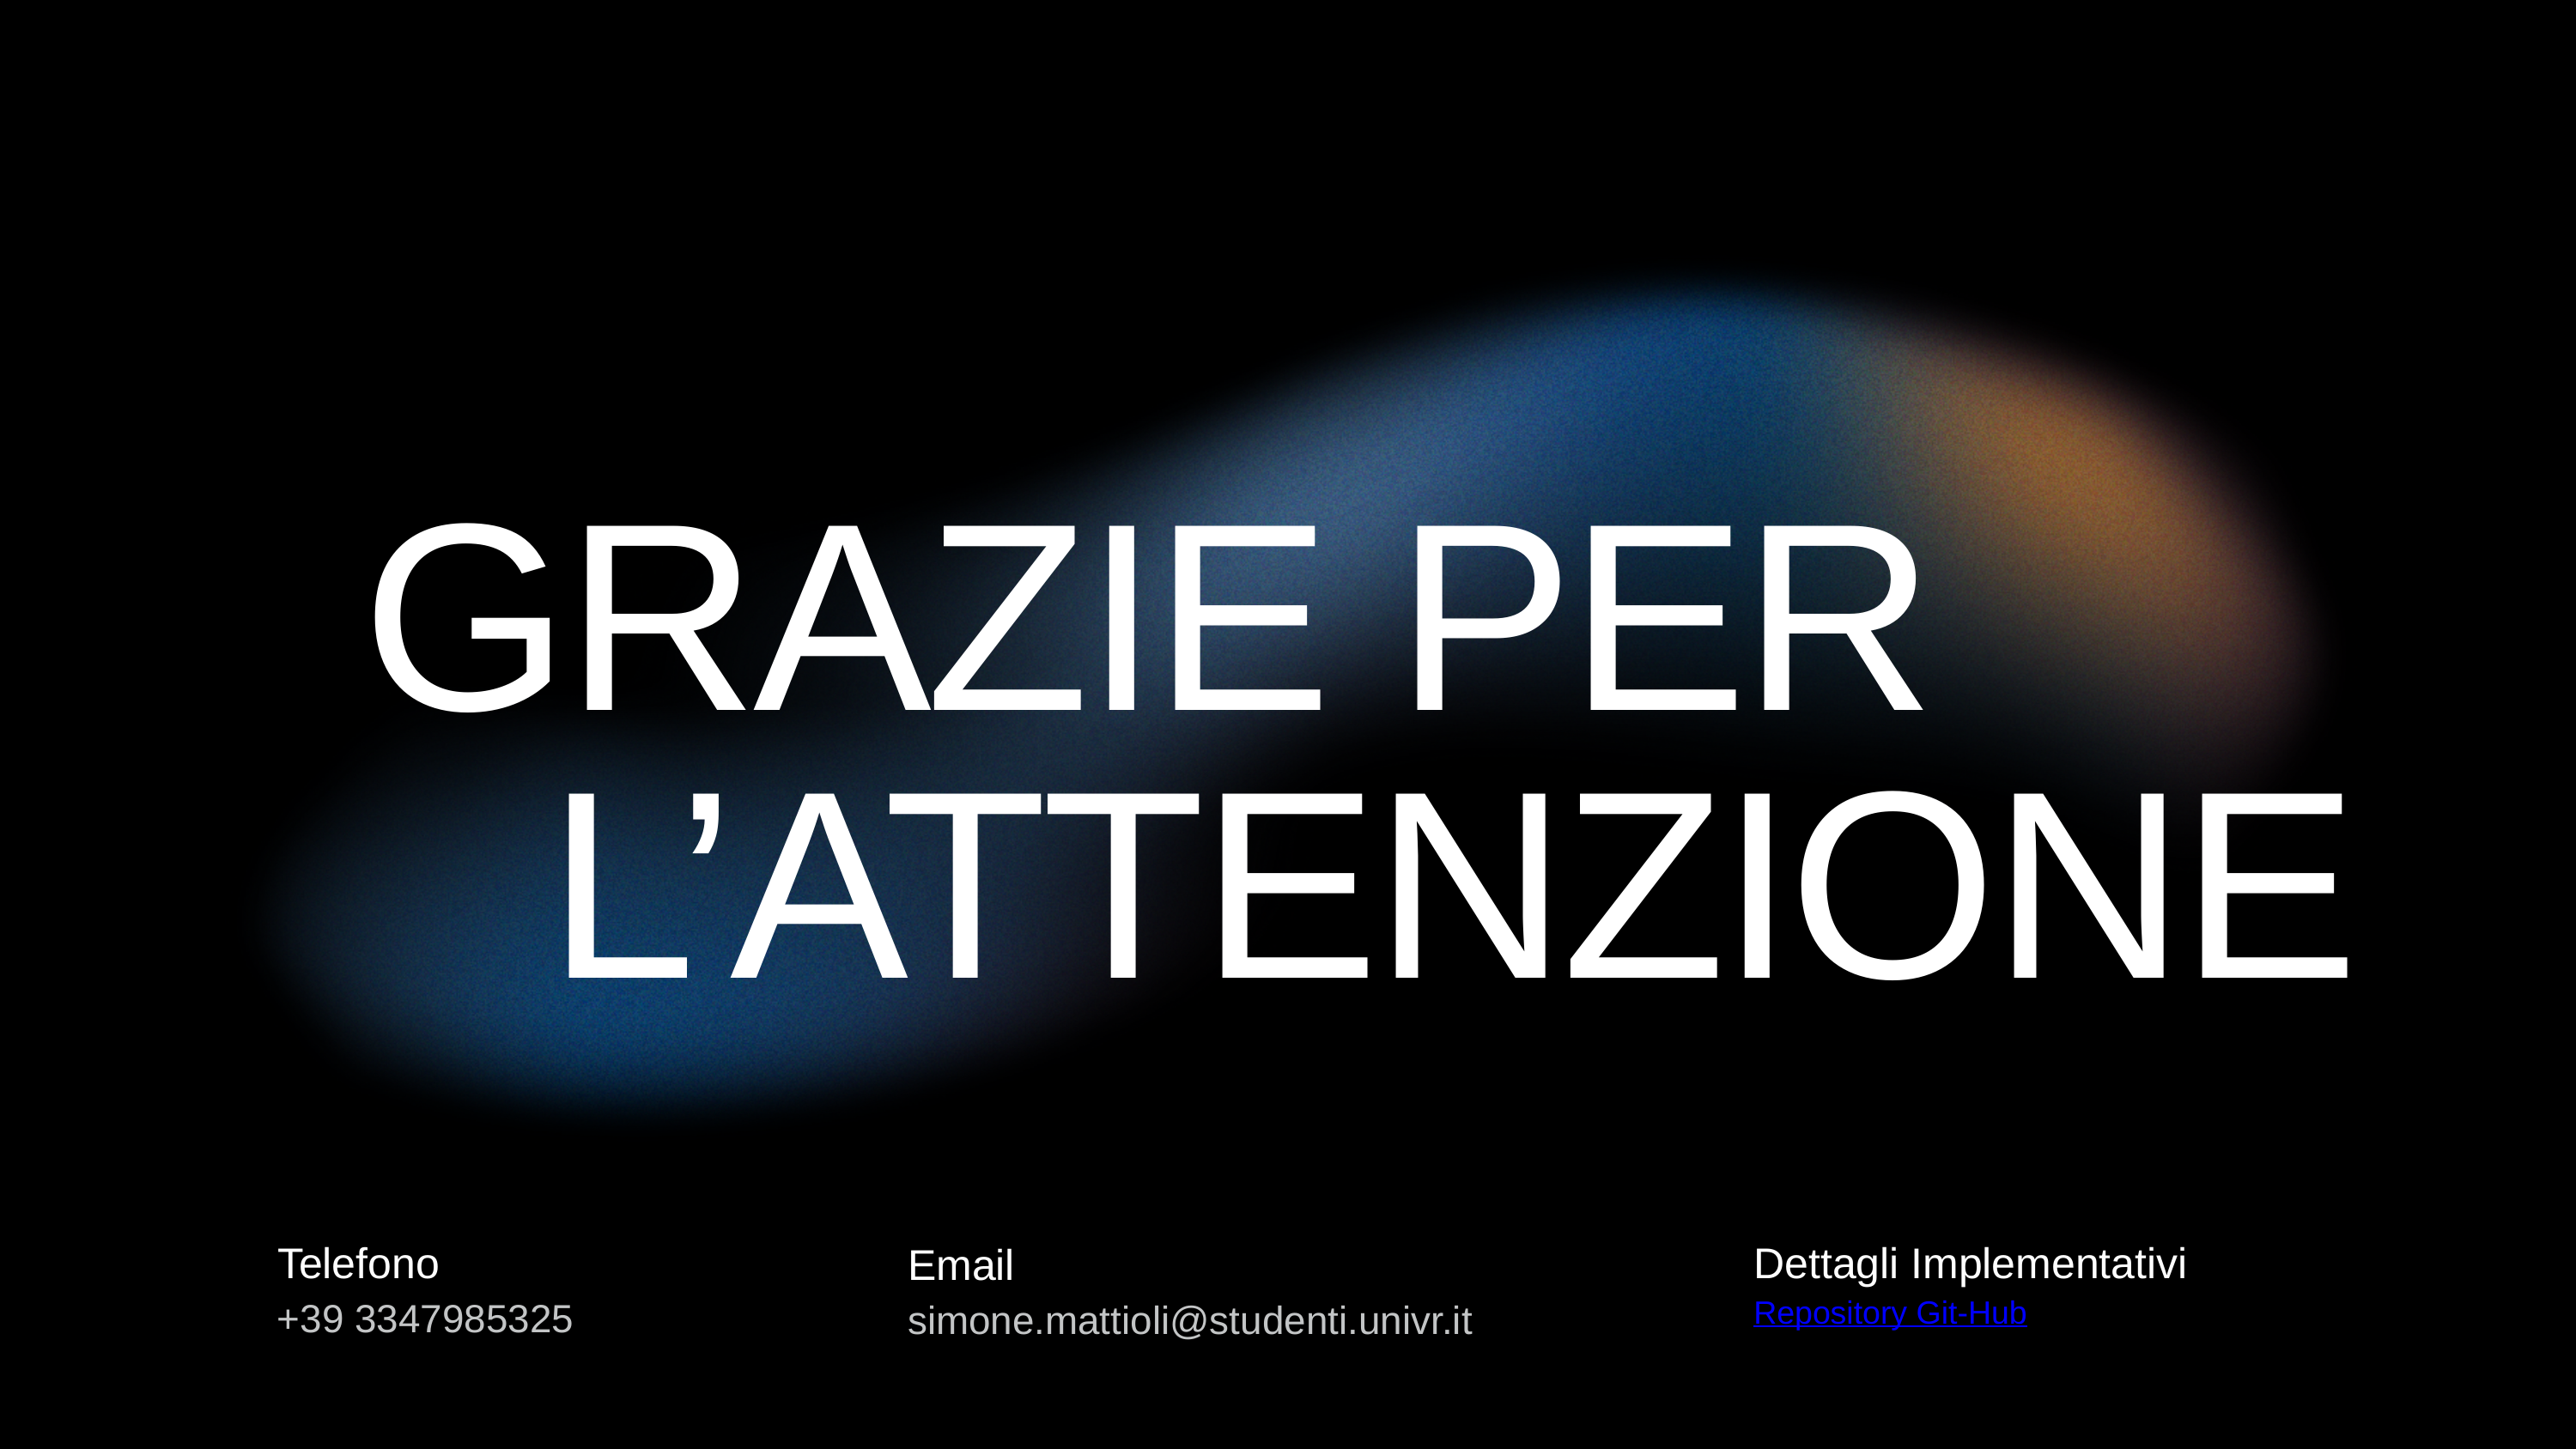

GRAZIE PER
L’ATTENZIONE
Telefono
Dettagli Implementativi
Email
+39 3347985325
Repository Git-Hub
simone.mattioli@studenti.univr.it